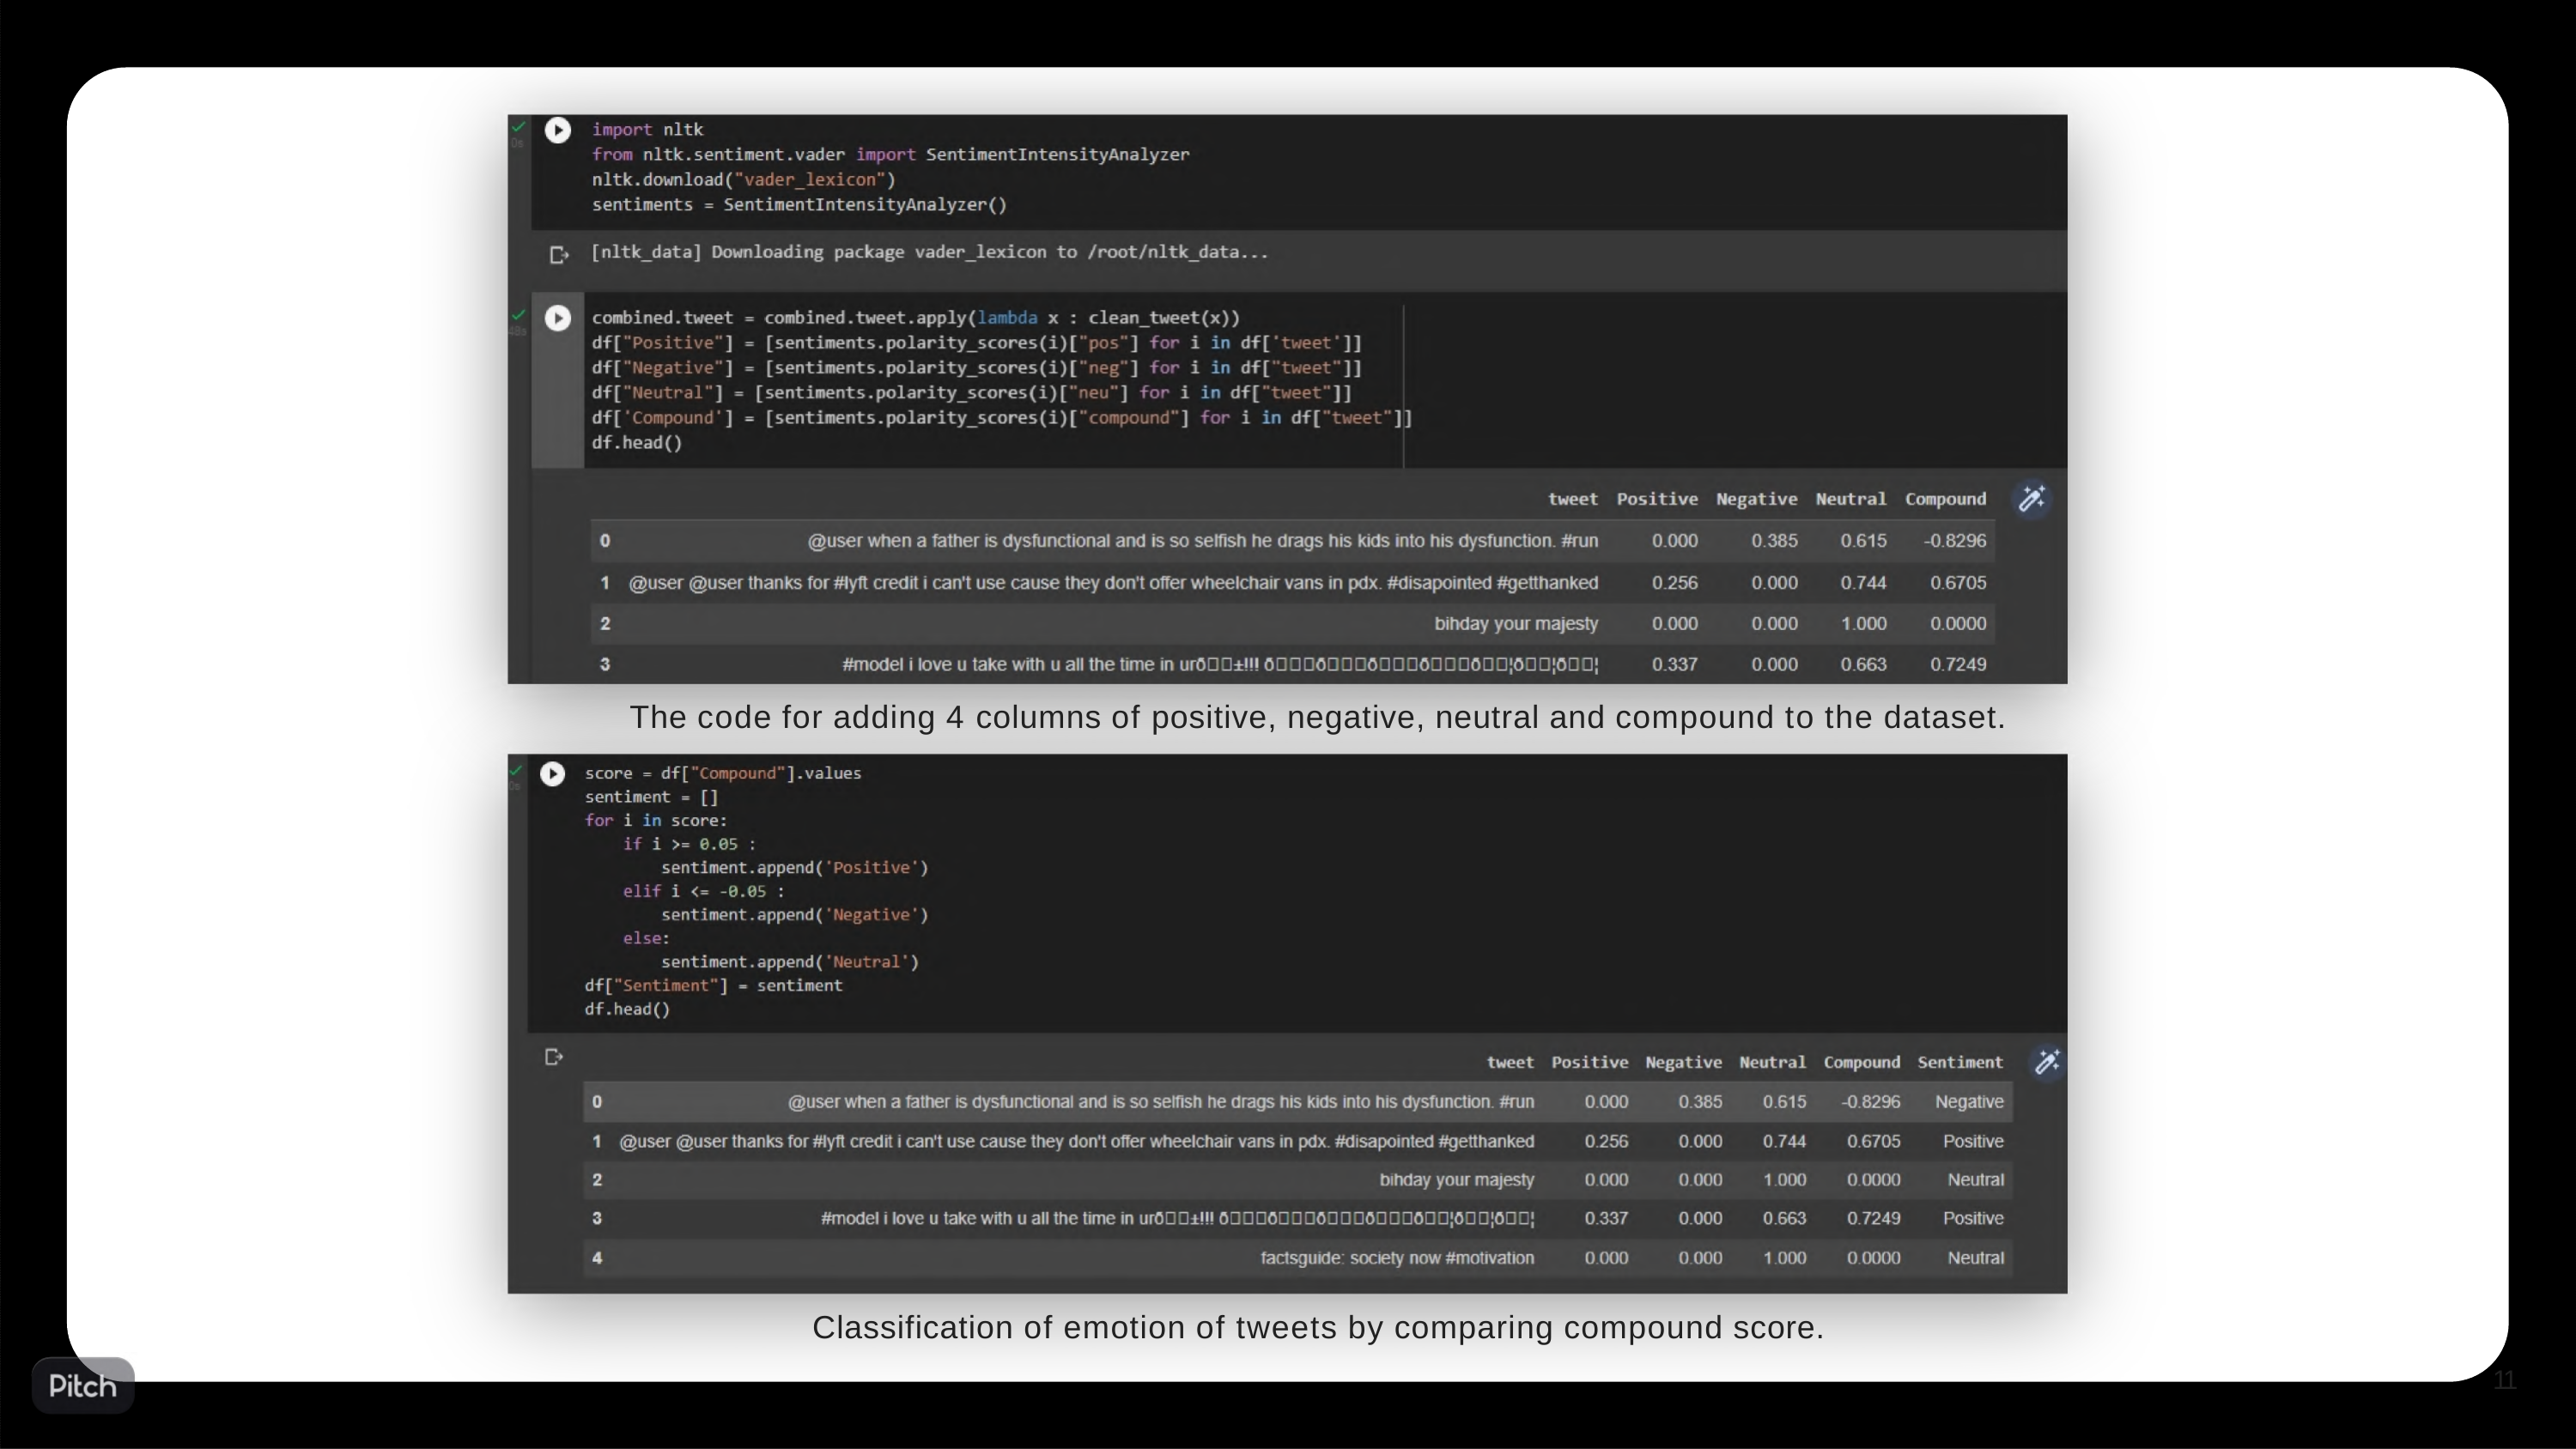

The code for adding 4 columns of positive, negative, neutral and compound to the dataset.
Classification of emotion of tweets by comparing compound score.

11